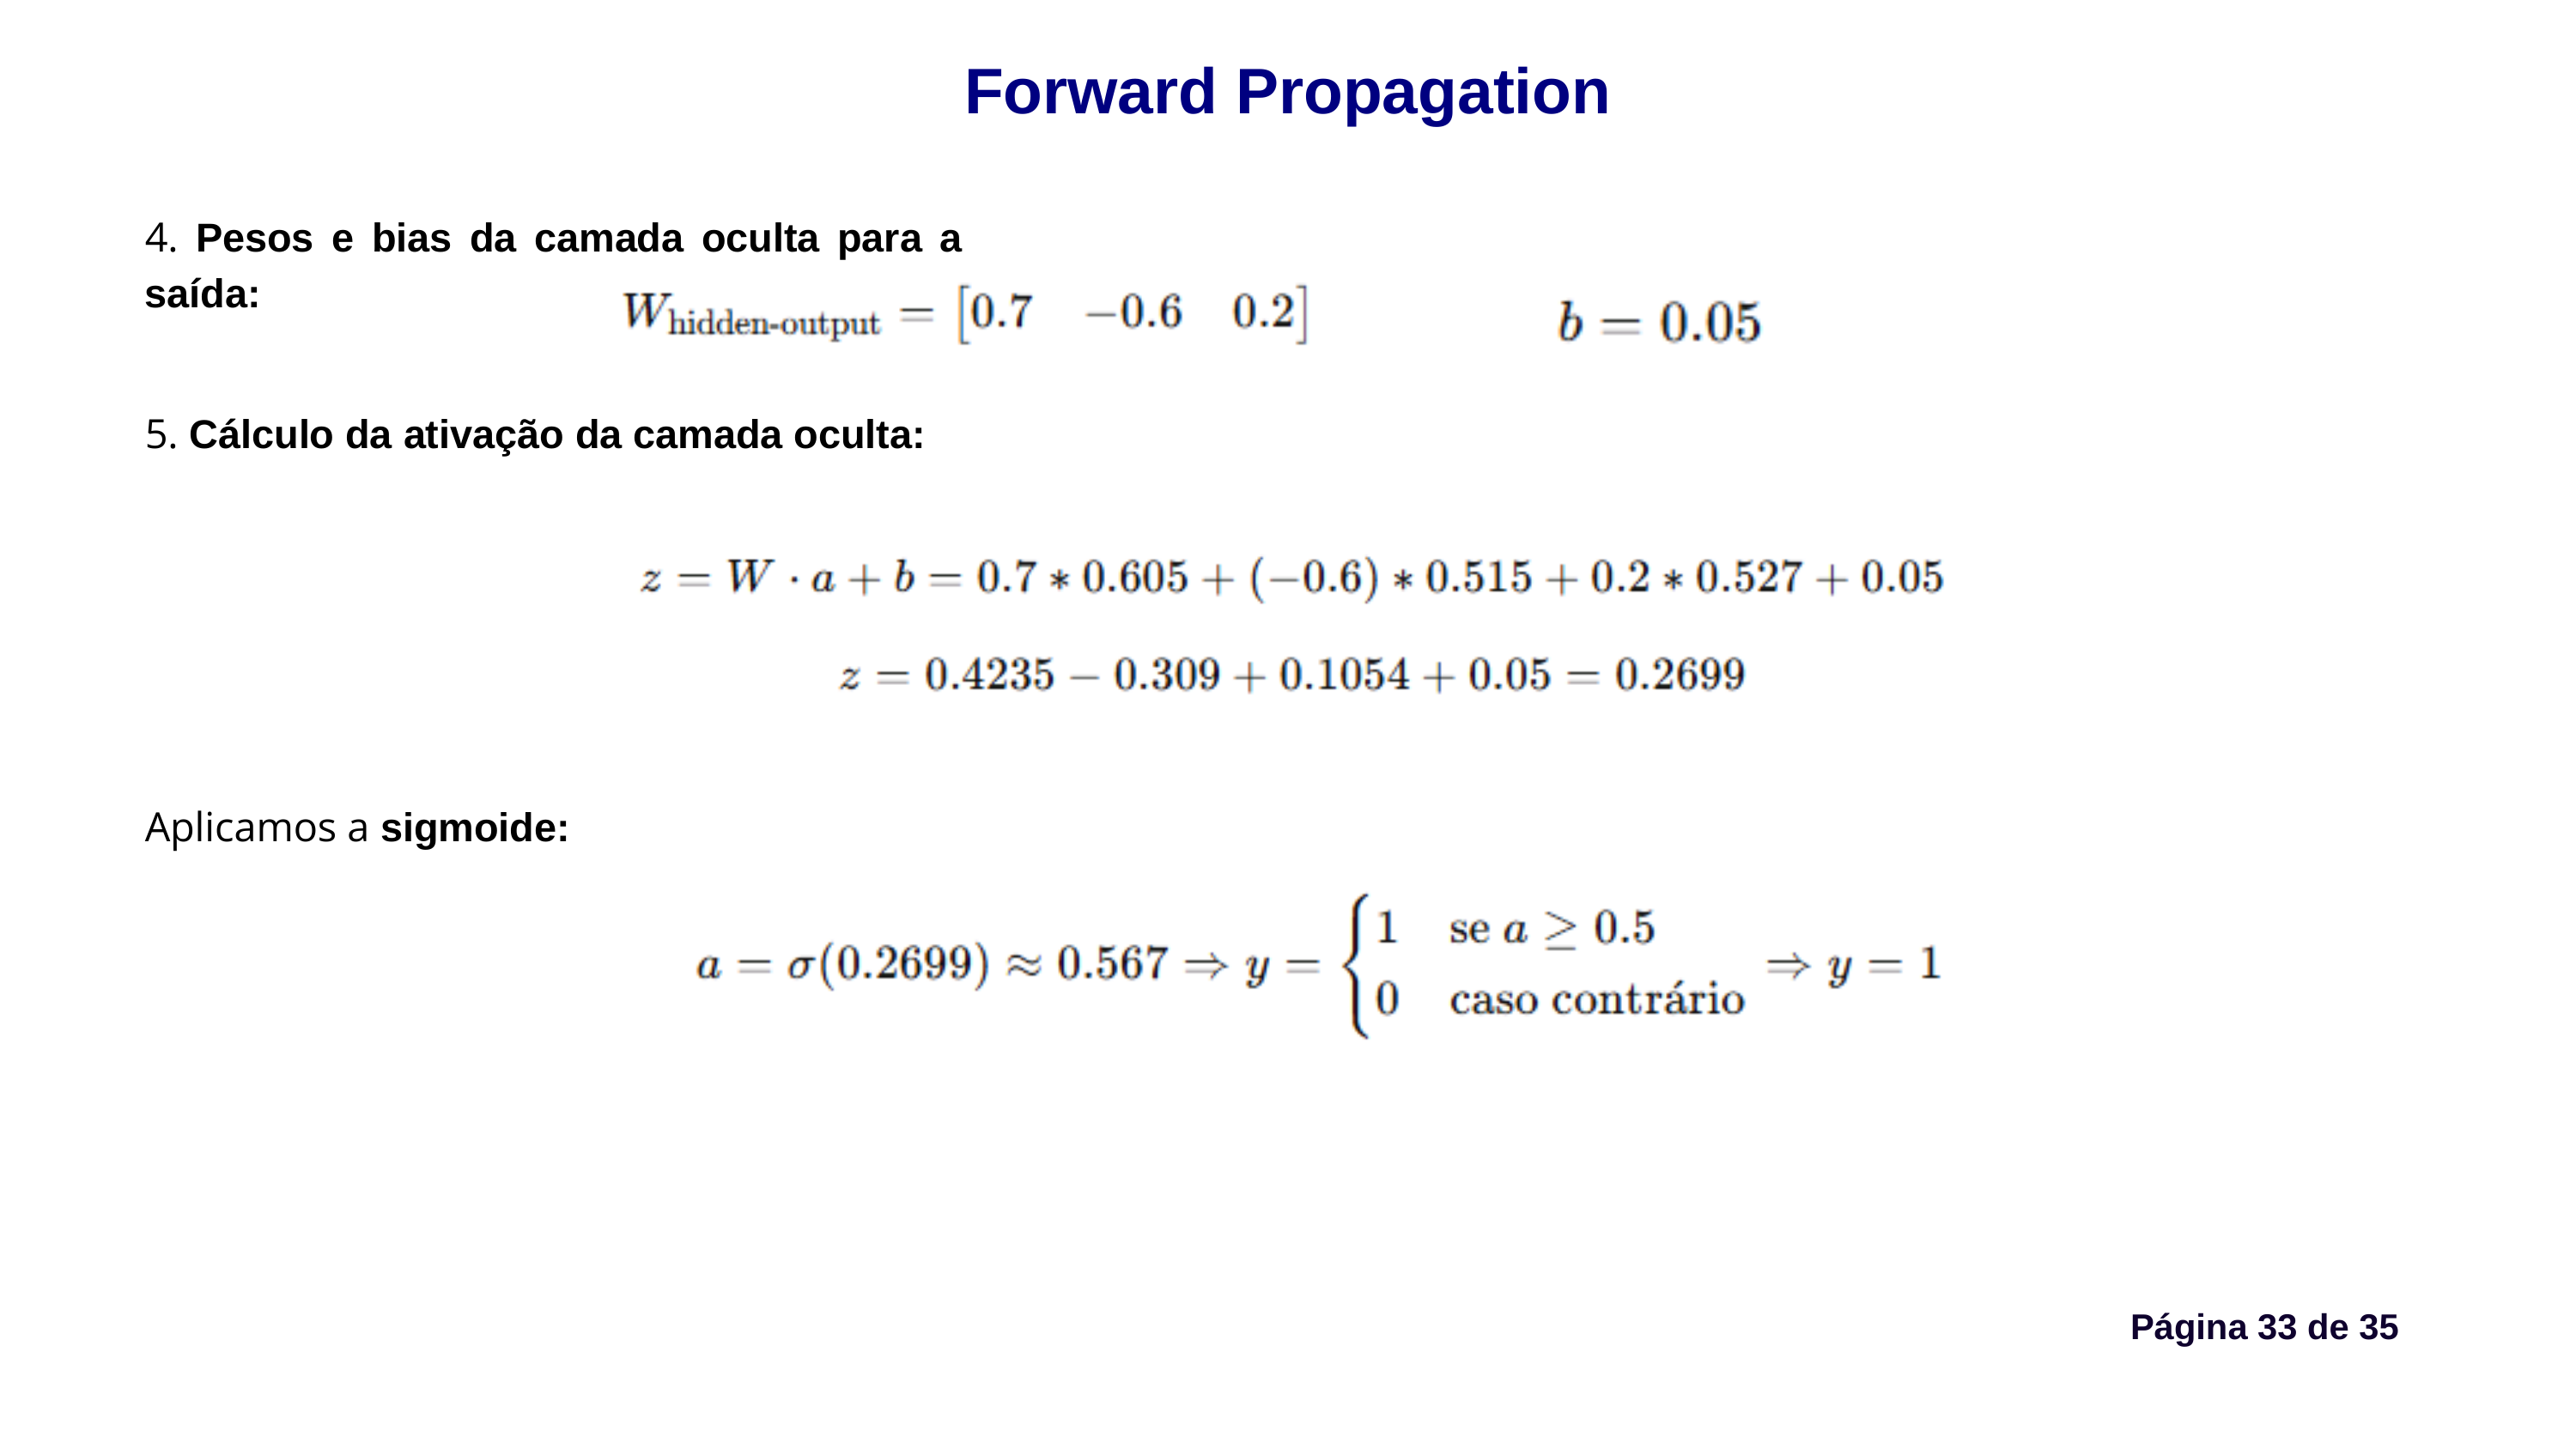

Forward Propagation
4. Pesos e bias da camada oculta para a saída:

5. Cálculo da ativação da camada oculta:

Aplicamos a sigmoide:

Página 33 de 35